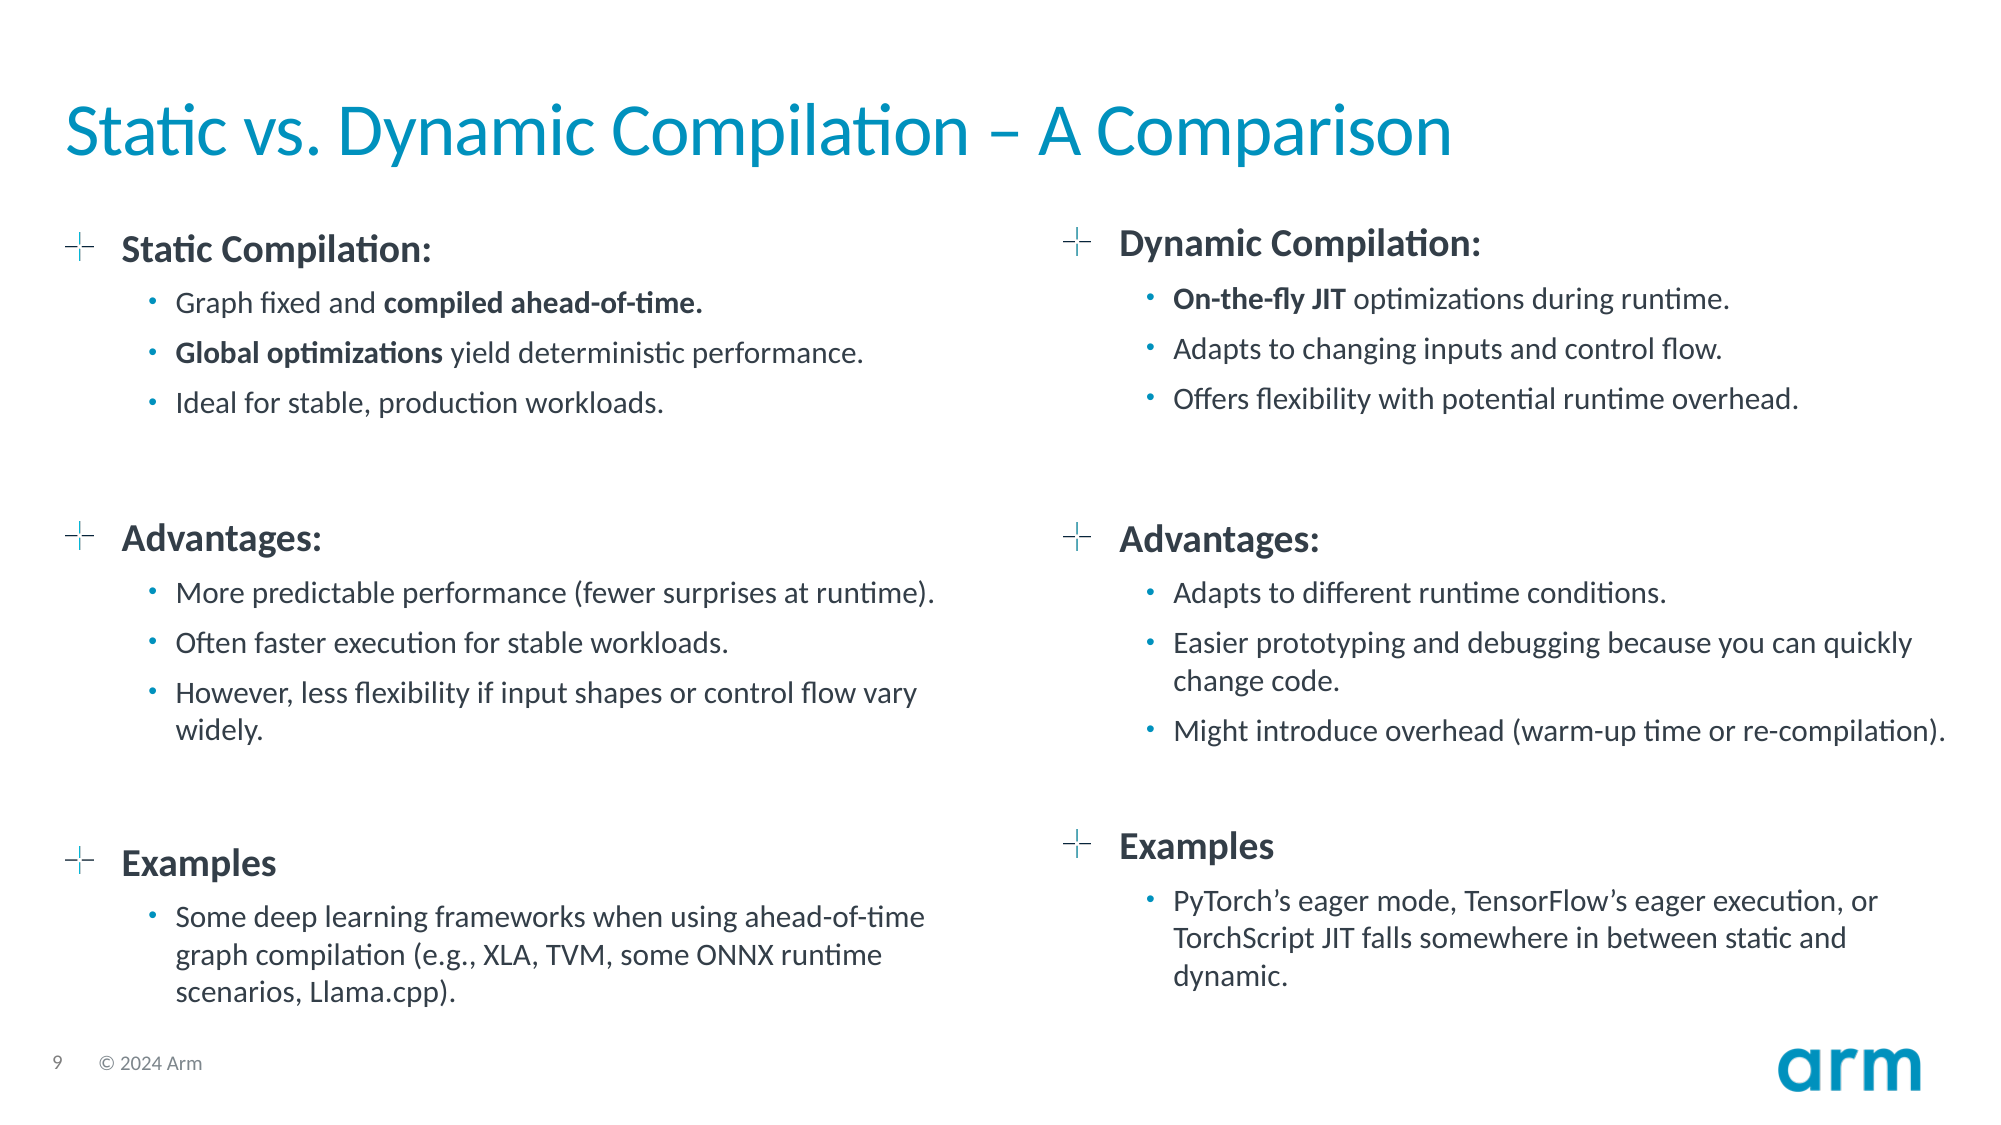

# Static vs. Dynamic Compilation – A Comparison
Static Compilation:
Graph fixed and compiled ahead-of-time.
Global optimizations yield deterministic performance.
Ideal for stable, production workloads.

Advantages:
More predictable performance (fewer surprises at runtime).
Often faster execution for stable workloads.
However, less flexibility if input shapes or control flow vary widely.

Examples
Some deep learning frameworks when using ahead-of-time graph compilation (e.g., XLA, TVM, some ONNX runtime scenarios, Llama.cpp).
Dynamic Compilation:
On-the-fly JIT optimizations during runtime.
Adapts to changing inputs and control flow.
Offers flexibility with potential runtime overhead.

Advantages:
Adapts to different runtime conditions.
Easier prototyping and debugging because you can quickly change code.
Might introduce overhead (warm-up time or re-compilation).

Examples
PyTorch’s eager mode, TensorFlow’s eager execution, or TorchScript JIT falls somewhere in between static and dynamic.